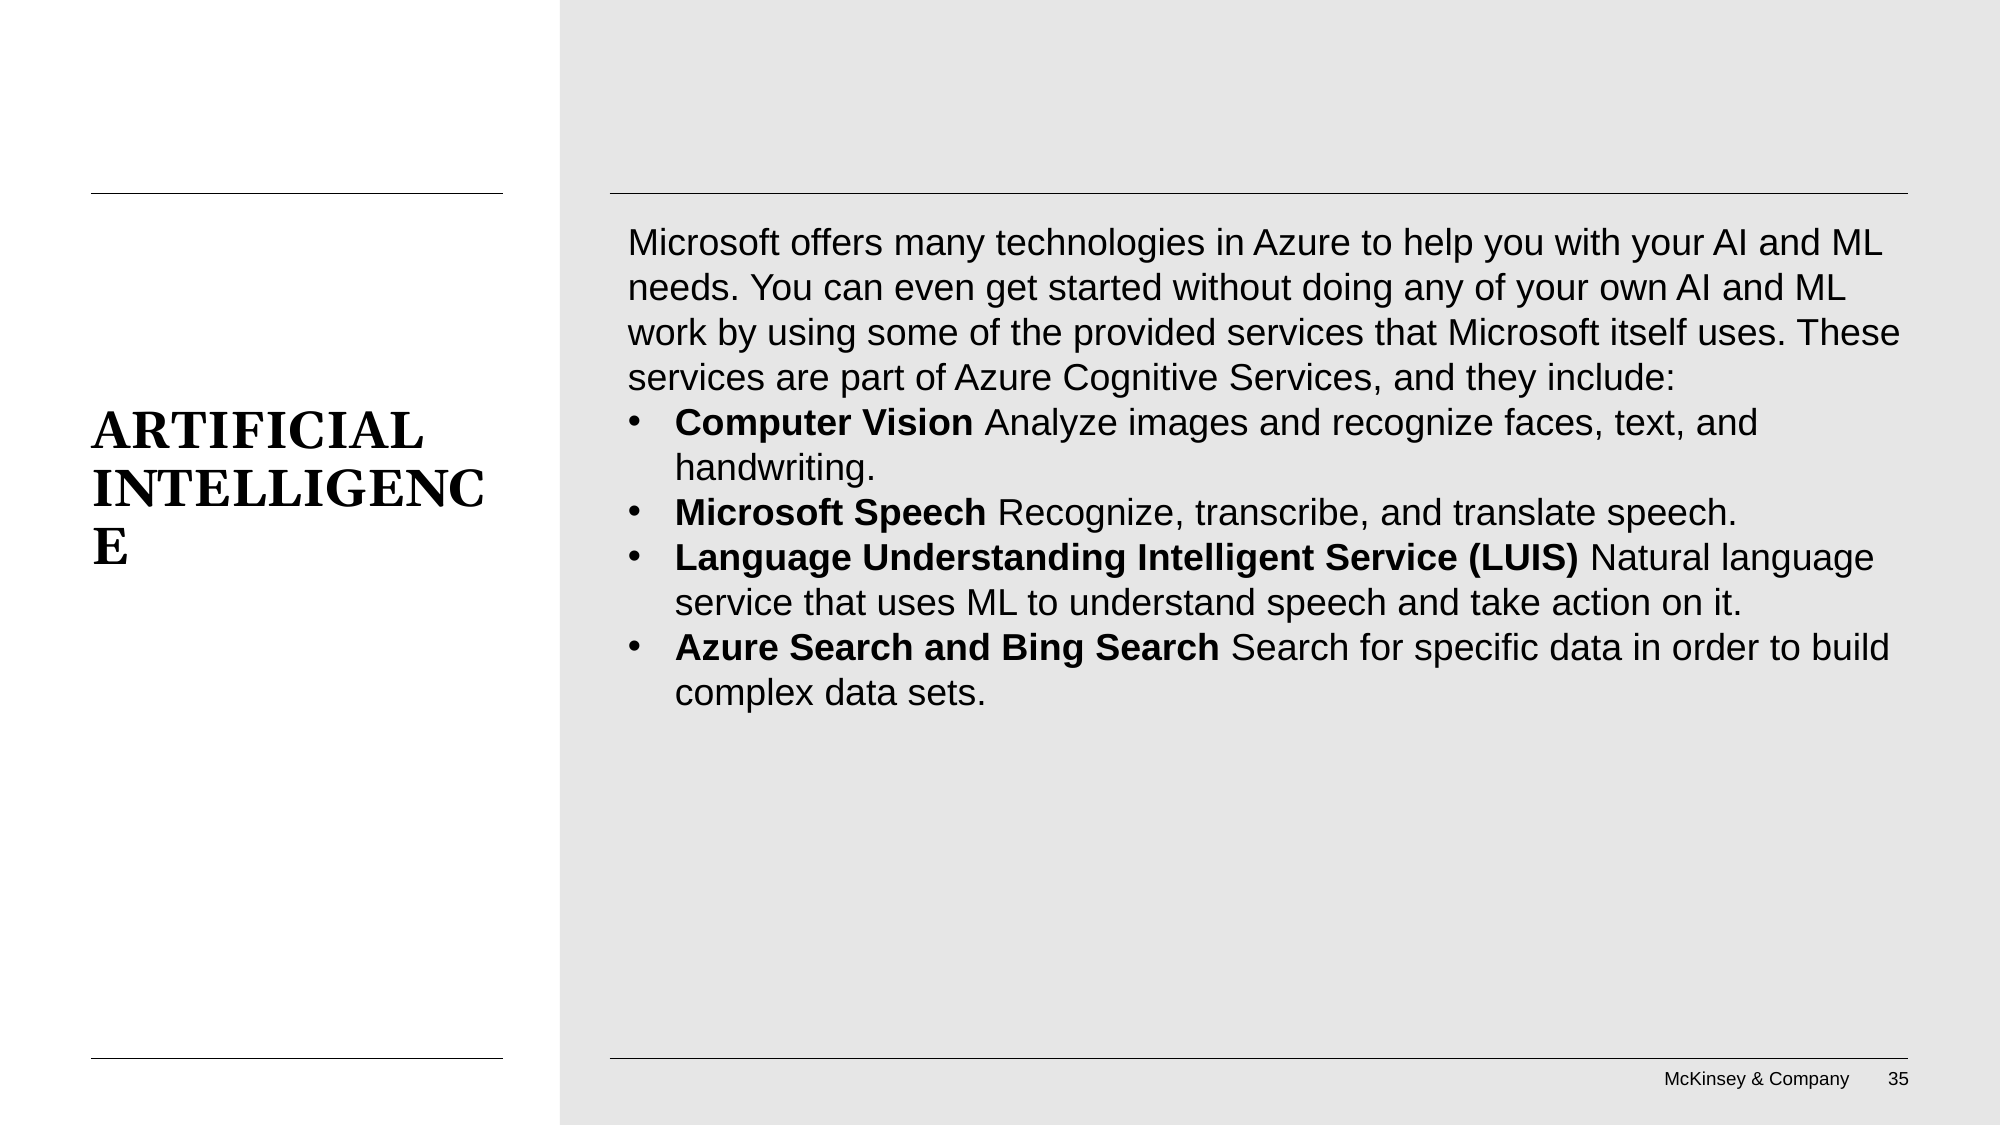

Microsoft offers many technologies in Azure to help you with your AI and ML needs. You can even get started without doing any of your own AI and ML work by using some of the provided services that Microsoft itself uses. These services are part of Azure Cognitive Services, and they include:
Computer Vision Analyze images and recognize faces, text, and handwriting.
Microsoft Speech Recognize, transcribe, and translate speech.
Language Understanding Intelligent Service (LUIS) Natural language service that uses ML to understand speech and take action on it.
Azure Search and Bing Search Search for specific data in order to build complex data sets.

# Artificial Intelligence